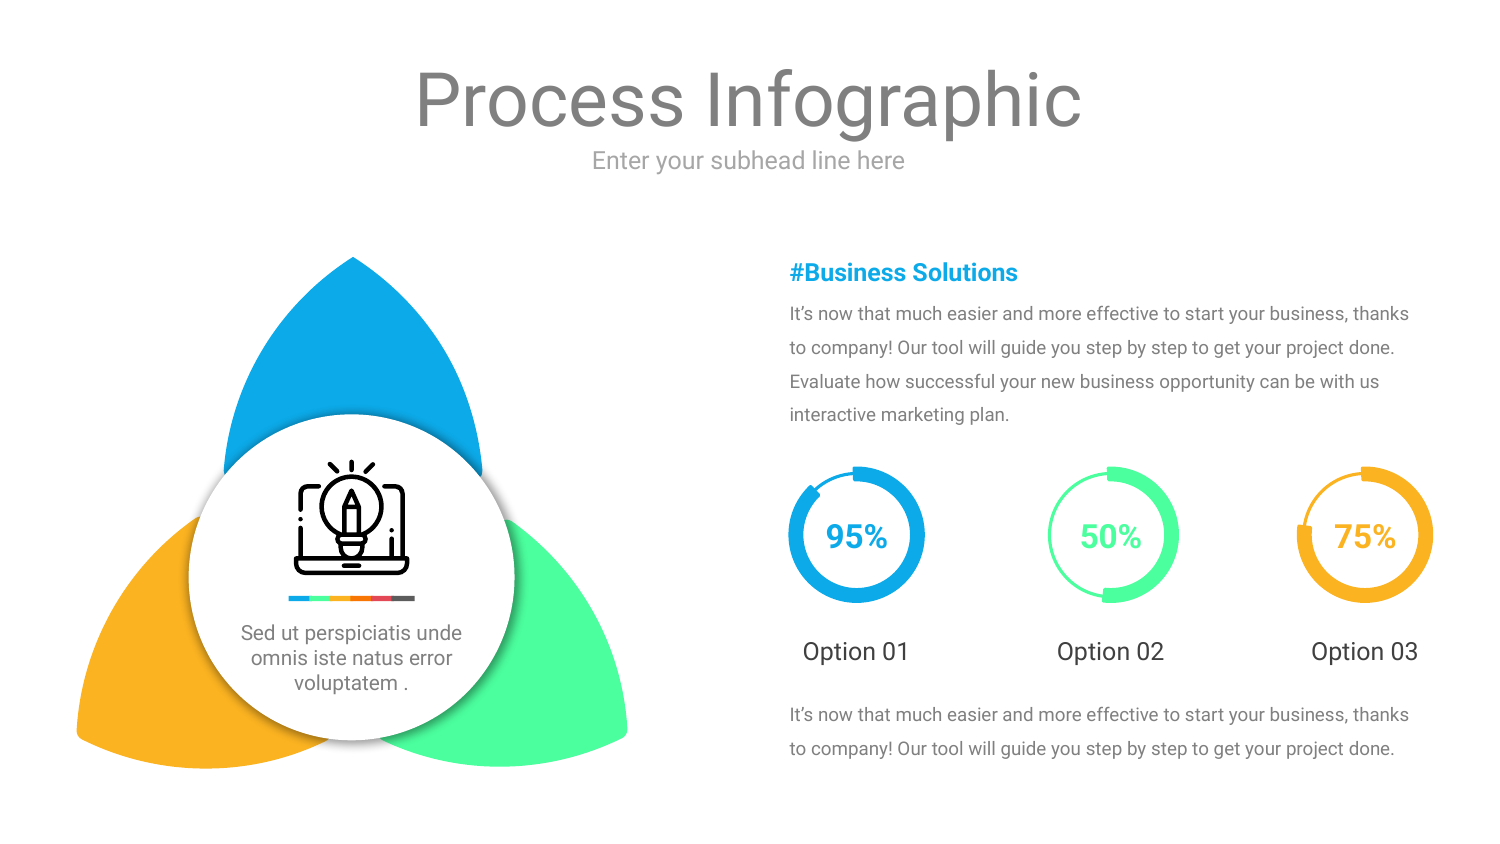

# Process Infographic
Enter your subhead line here
#Business Solutions

It’s now that much easier and more effective to start your business, thanks to company! Our tool will guide you step by step to get your project done. Evaluate how successful your new business opportunity can be with us interactive marketing plan.

95%

50%

75%

Sed ut perspiciatis unde omnis iste natus error voluptatem .
Option 01
Option 02
Option 03
It’s now that much easier and more effective to start your business, thanks to company! Our tool will guide you step by step to get your project done.